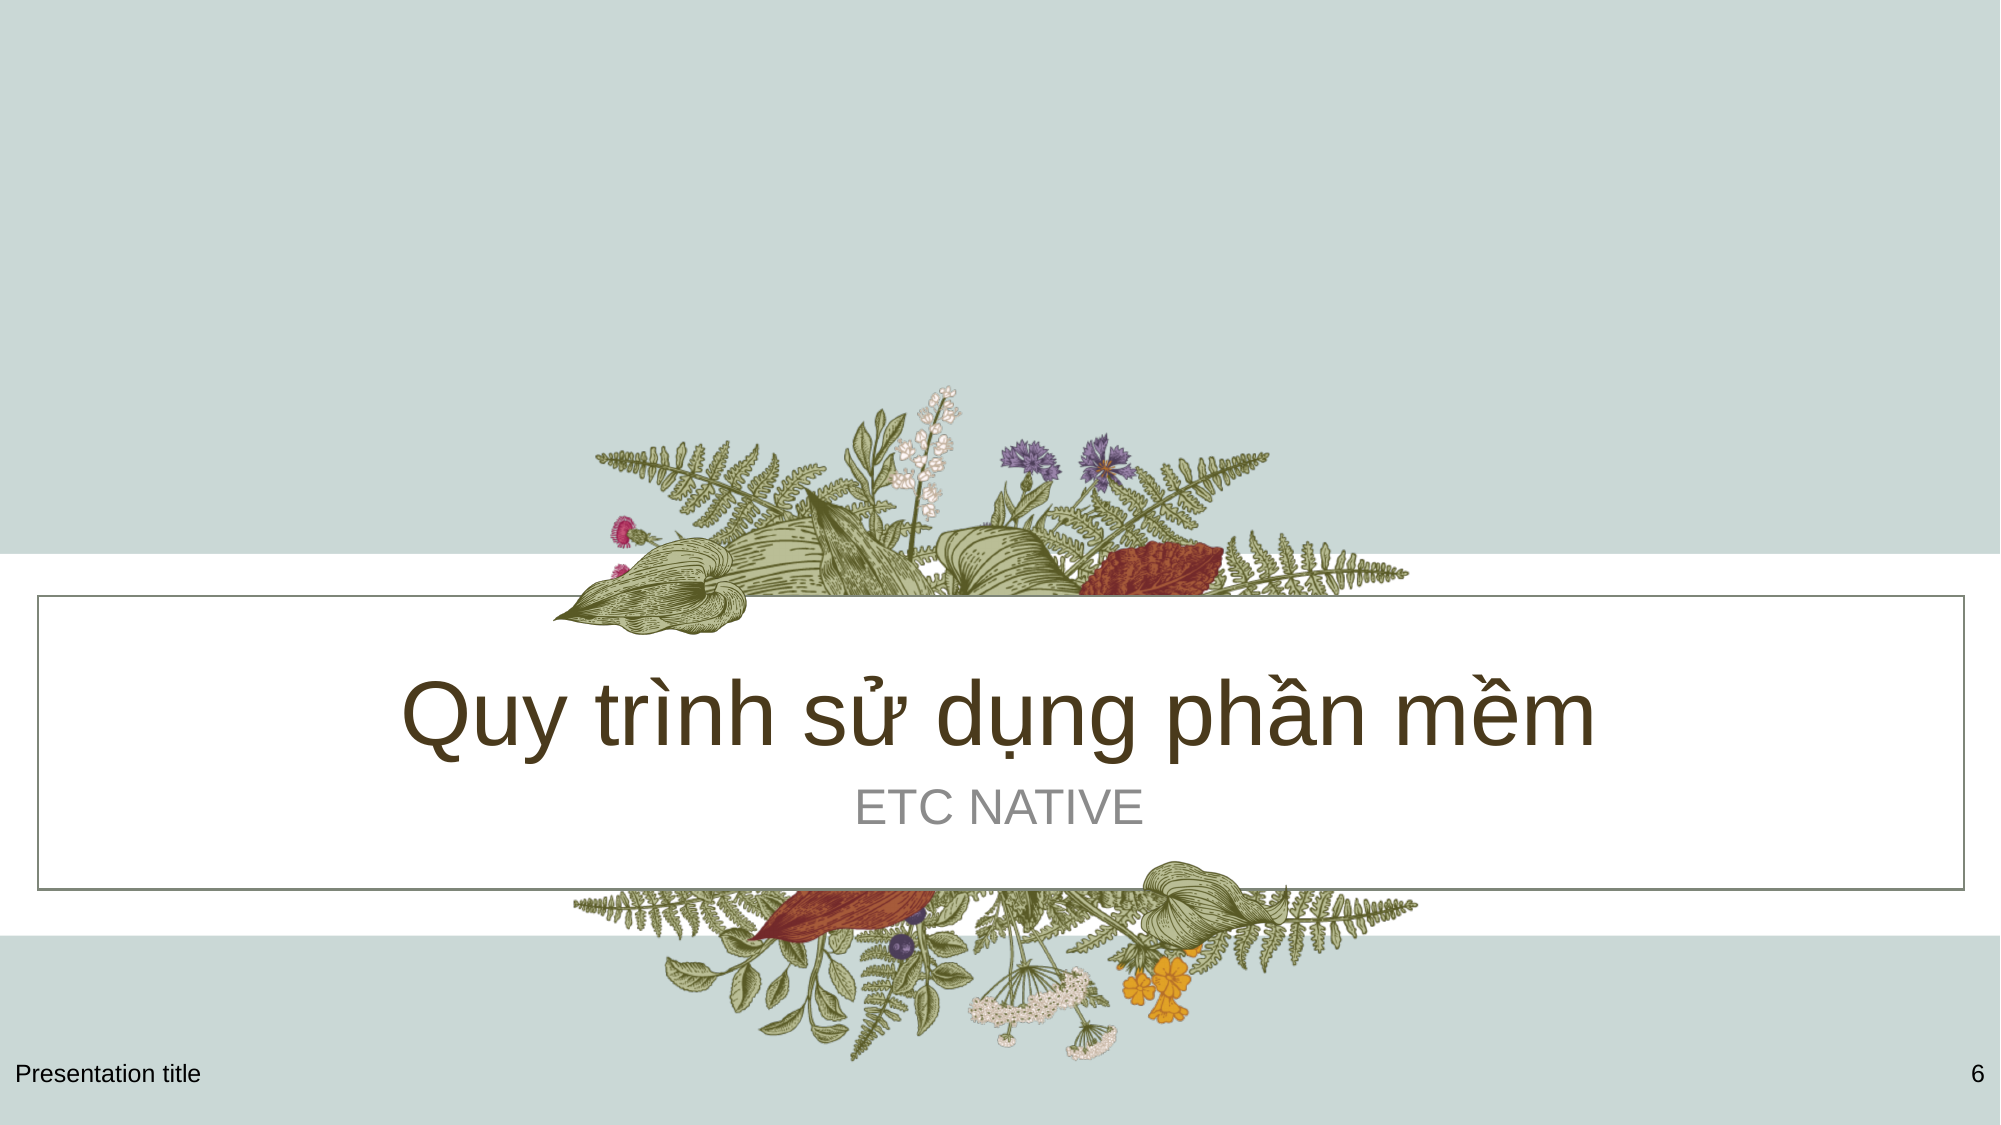

# Quy trình sử dụng phần mềm
ETC NATIVE
Presentation title
6